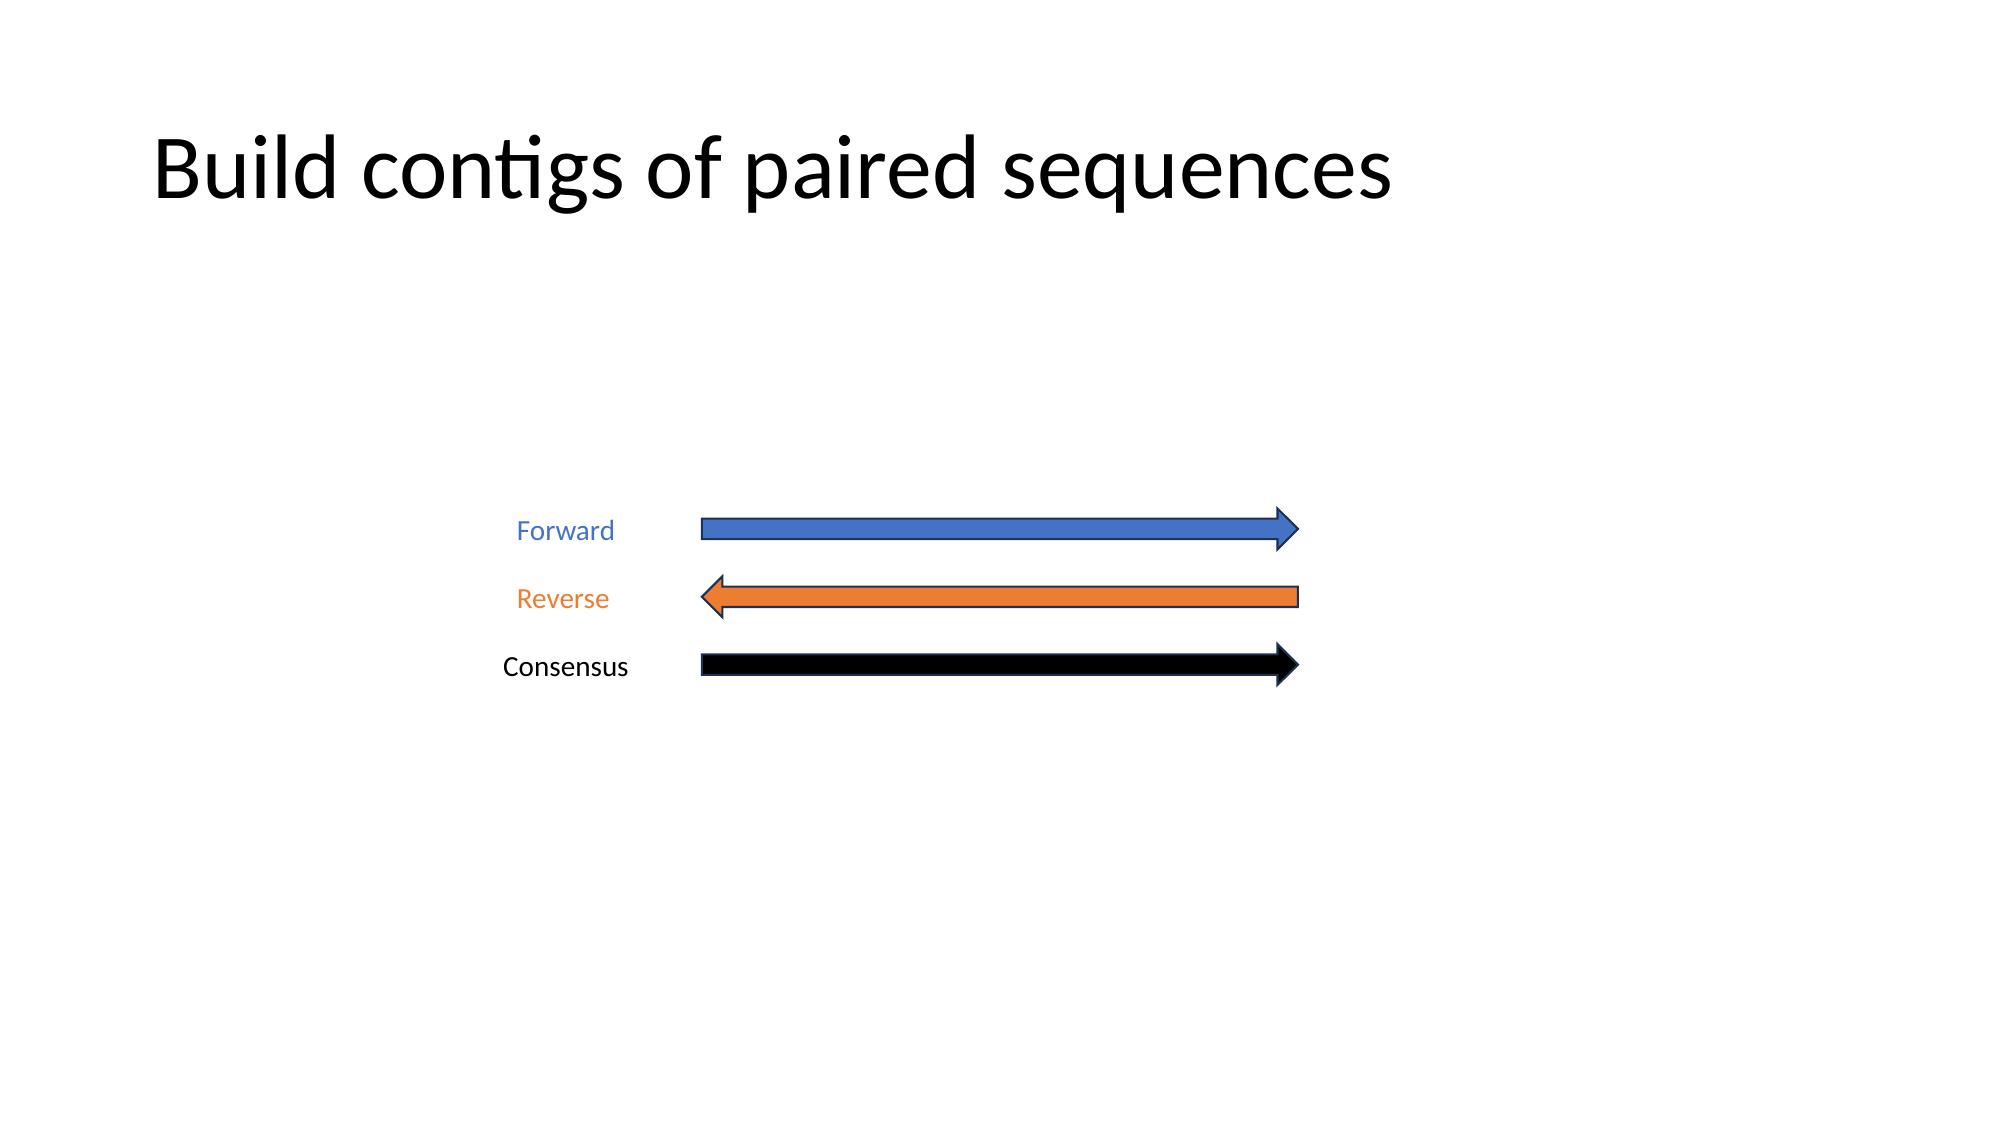

# Build contigs of paired sequences
Forward

Reverse

Consensus